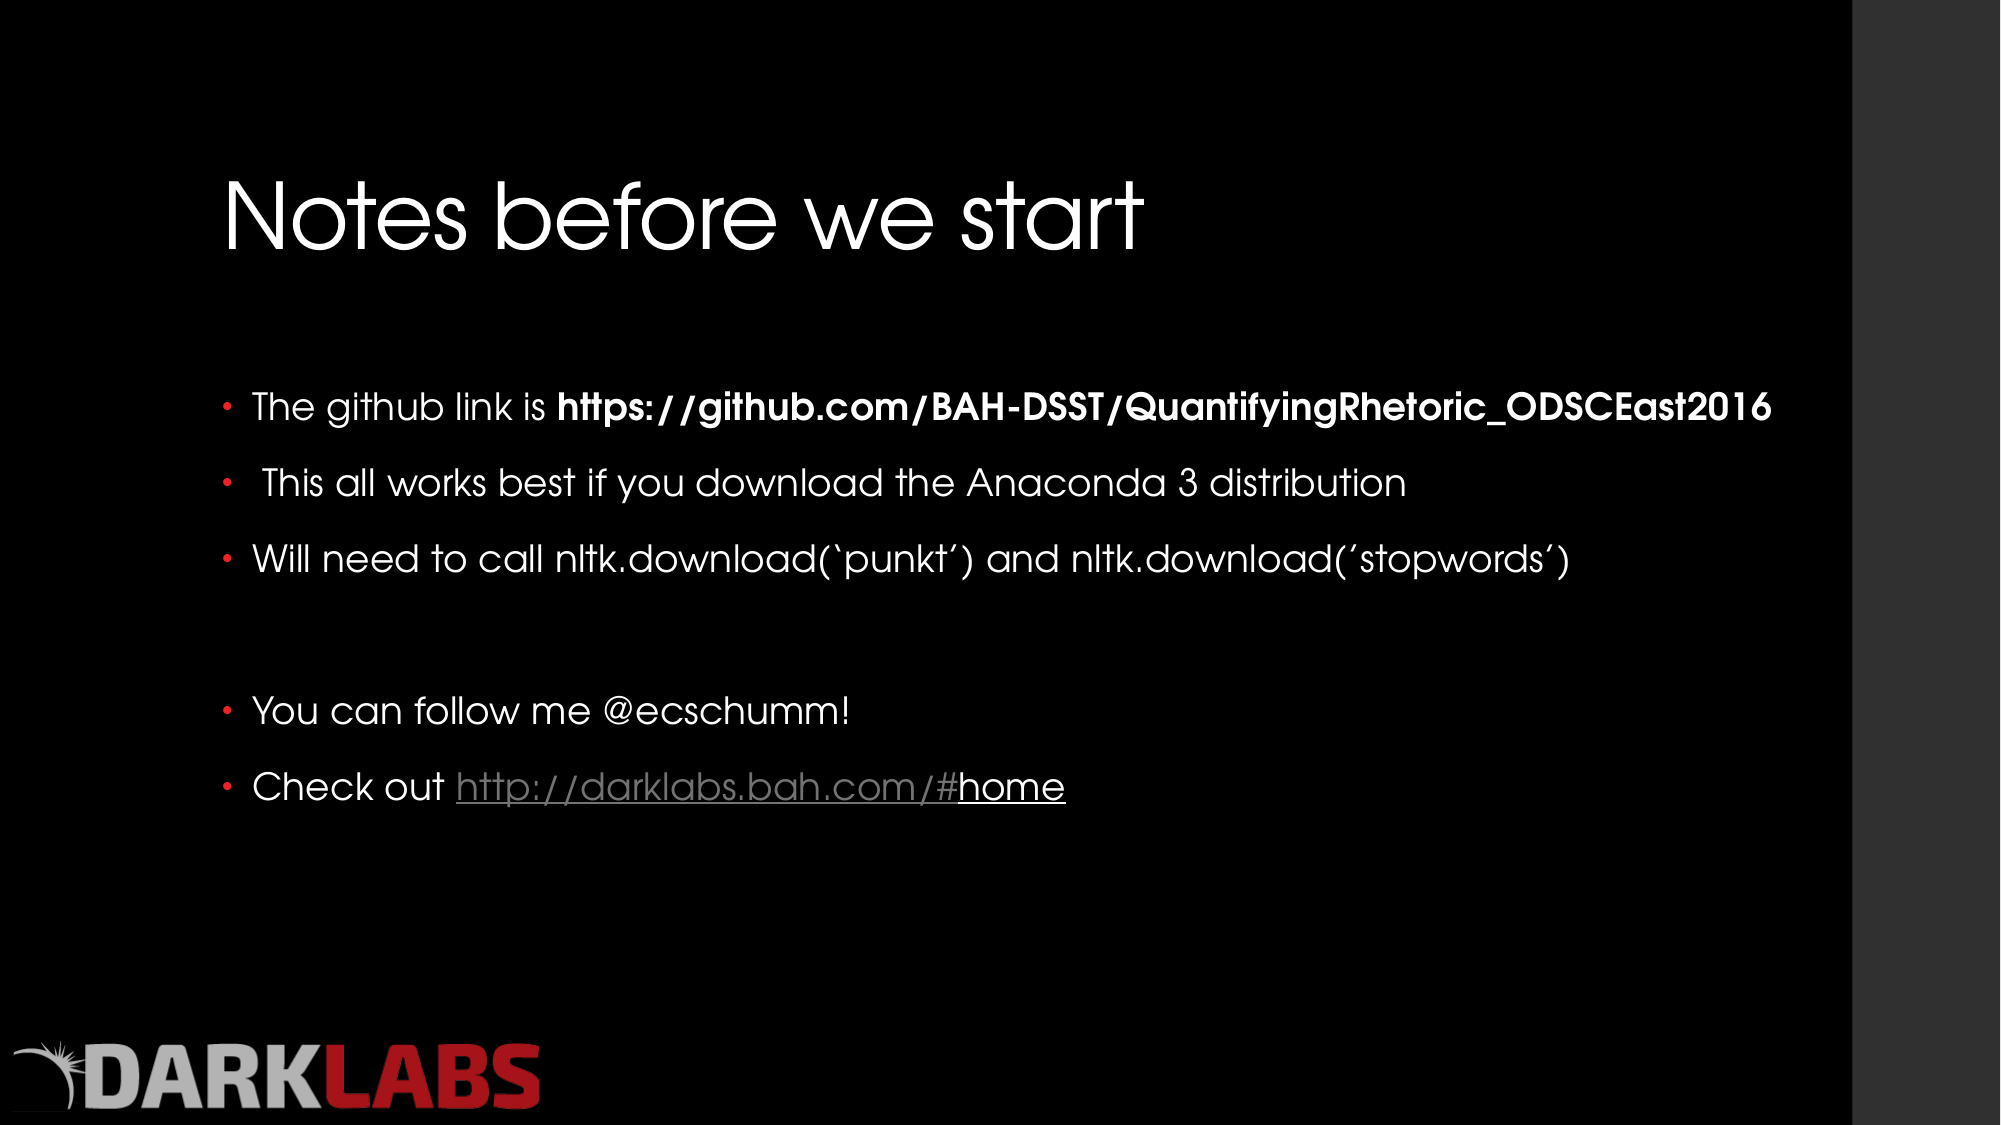

# Notes before we start

The github link is https://github.com/BAH-DSST/QuantifyingRhetoric_ODSCEast2016
 This all works best if you download the Anaconda 3 distribution
Will need to call nltk.download(‘punkt’) and nltk.download(’stopwords’)

You can follow me @ecschumm!
Check out http://darklabs.bah.com/#home